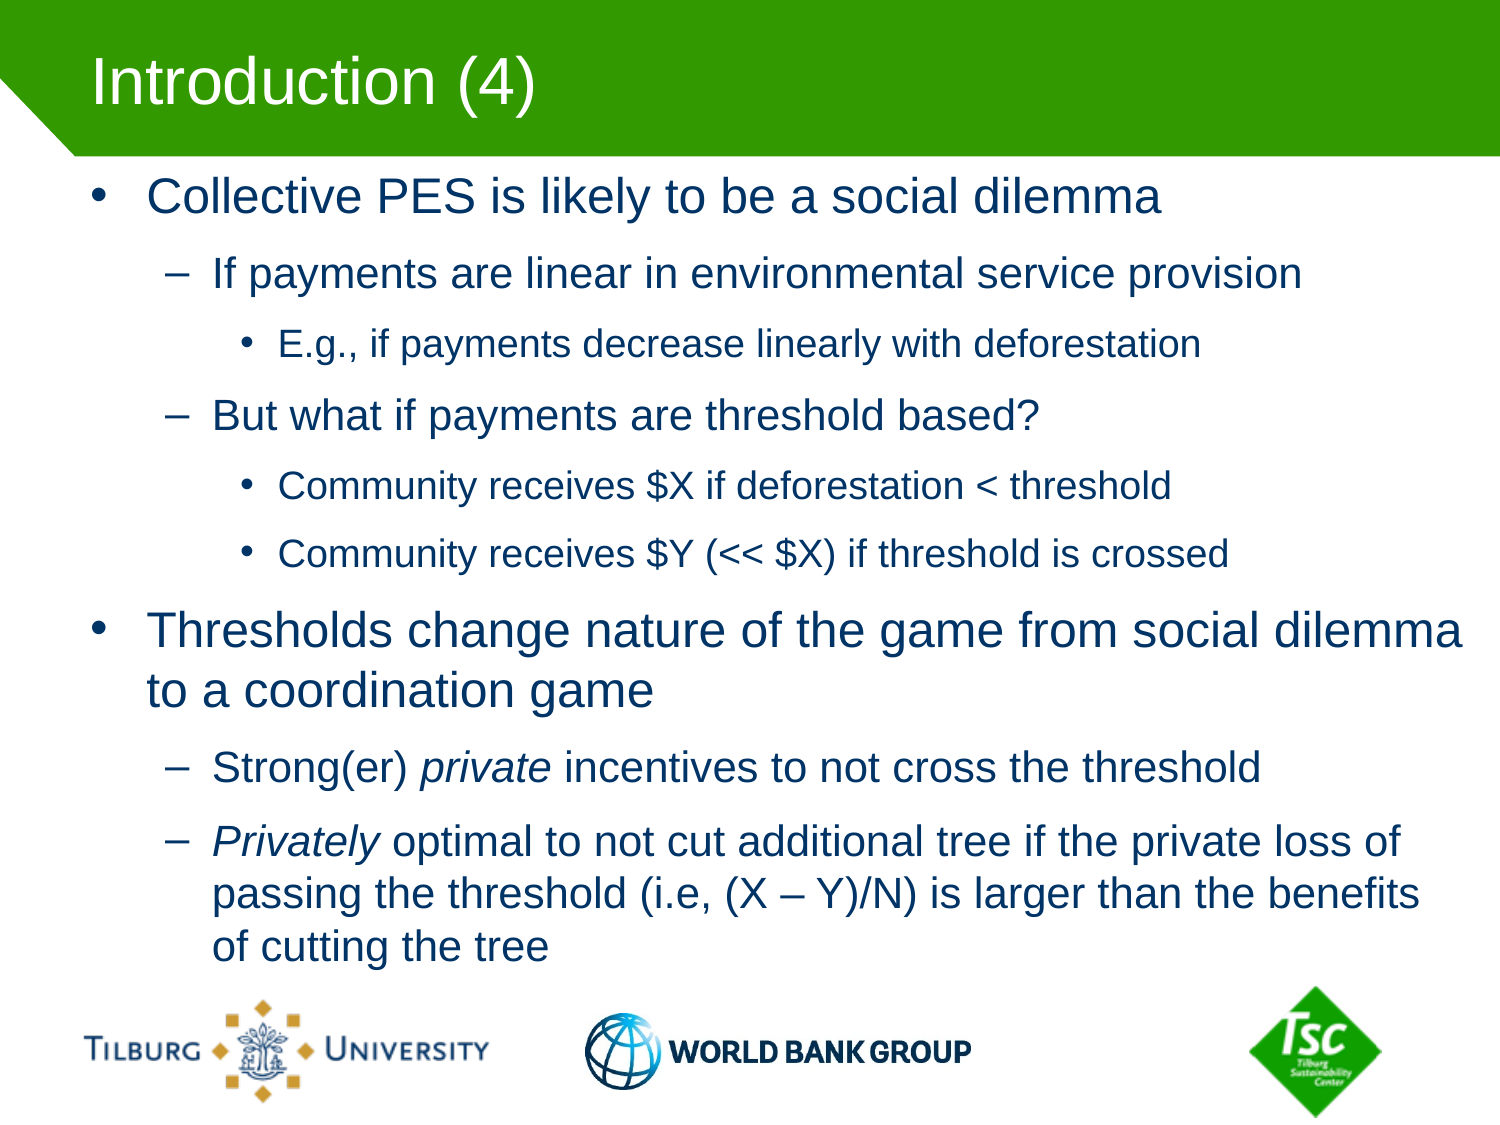

# Introduction (4)
Collective PES is likely to be a social dilemma
If payments are linear in environmental service provision
E.g., if payments decrease linearly with deforestation
But what if payments are threshold based?
Community receives $X if deforestation < threshold
Community receives $Y (<< $X) if threshold is crossed
Thresholds change nature of the game from social dilemma to a coordination game
Strong(er) private incentives to not cross the threshold
Privately optimal to not cut additional tree if the private loss of passing the threshold (i.e, (X – Y)/N) is larger than the benefits of cutting the tree